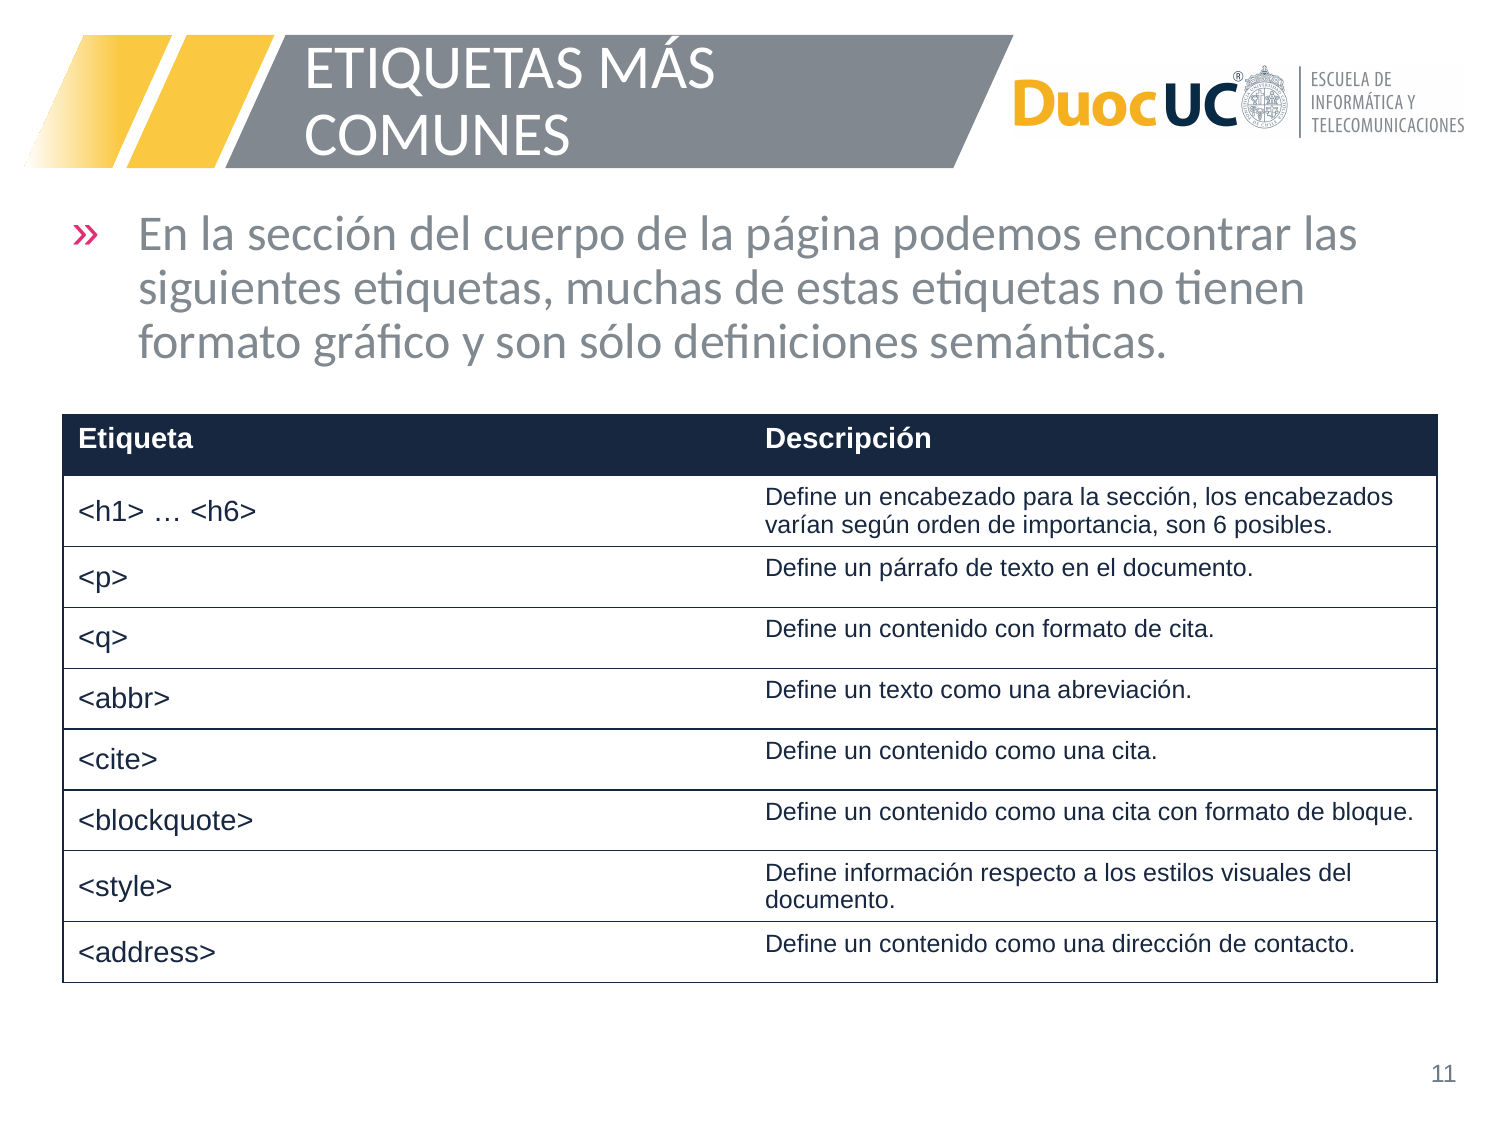

# ETIQUETAS MÁS COMUNES
En la sección del cuerpo de la página podemos encontrar las siguientes etiquetas, muchas de estas etiquetas no tienen formato gráfico y son sólo definiciones semánticas.
| Etiqueta | Descripción |
| --- | --- |
| <h1> … <h6> | Define un encabezado para la sección, los encabezados varían según orden de importancia, son 6 posibles. |
| <p> | Define un párrafo de texto en el documento. |
| <q> | Define un contenido con formato de cita. |
| <abbr> | Define un texto como una abreviación. |
| <cite> | Define un contenido como una cita. |
| <blockquote> | Define un contenido como una cita con formato de bloque. |
| <style> | Define información respecto a los estilos visuales del documento. |
| <address> | Define un contenido como una dirección de contacto. |